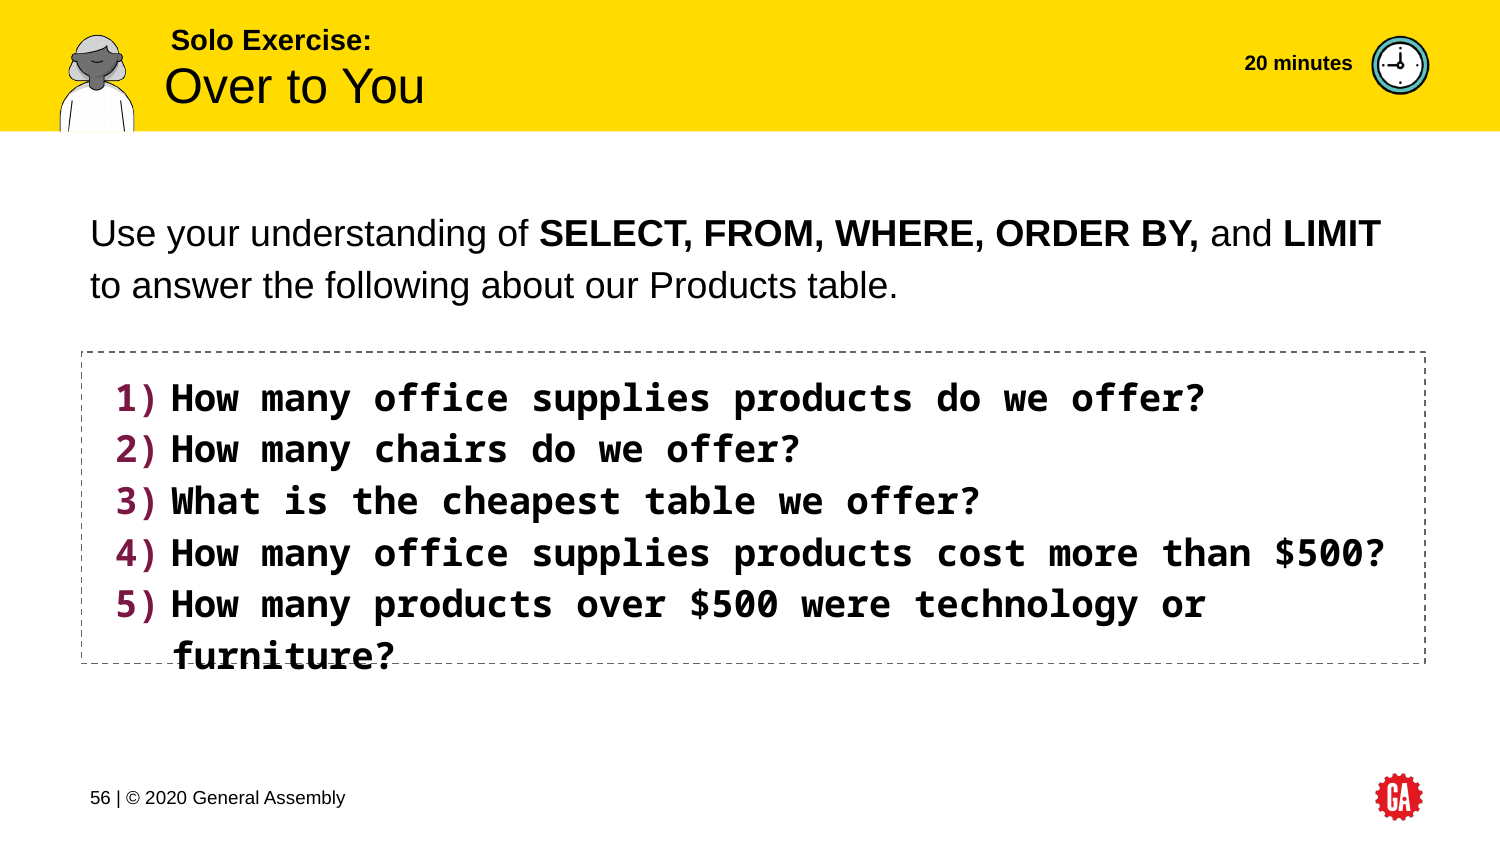

20 minutes
# Over to You
Use your understanding of SELECT, FROM, WHERE, ORDER BY, and LIMIT to answer the following about our Products table.
How many office supplies products do we offer?
How many chairs do we offer?
What is the cheapest table we offer?
How many office supplies products cost more than $500?
How many products over $500 were technology or furniture?
56 | © 2020 General Assembly
56